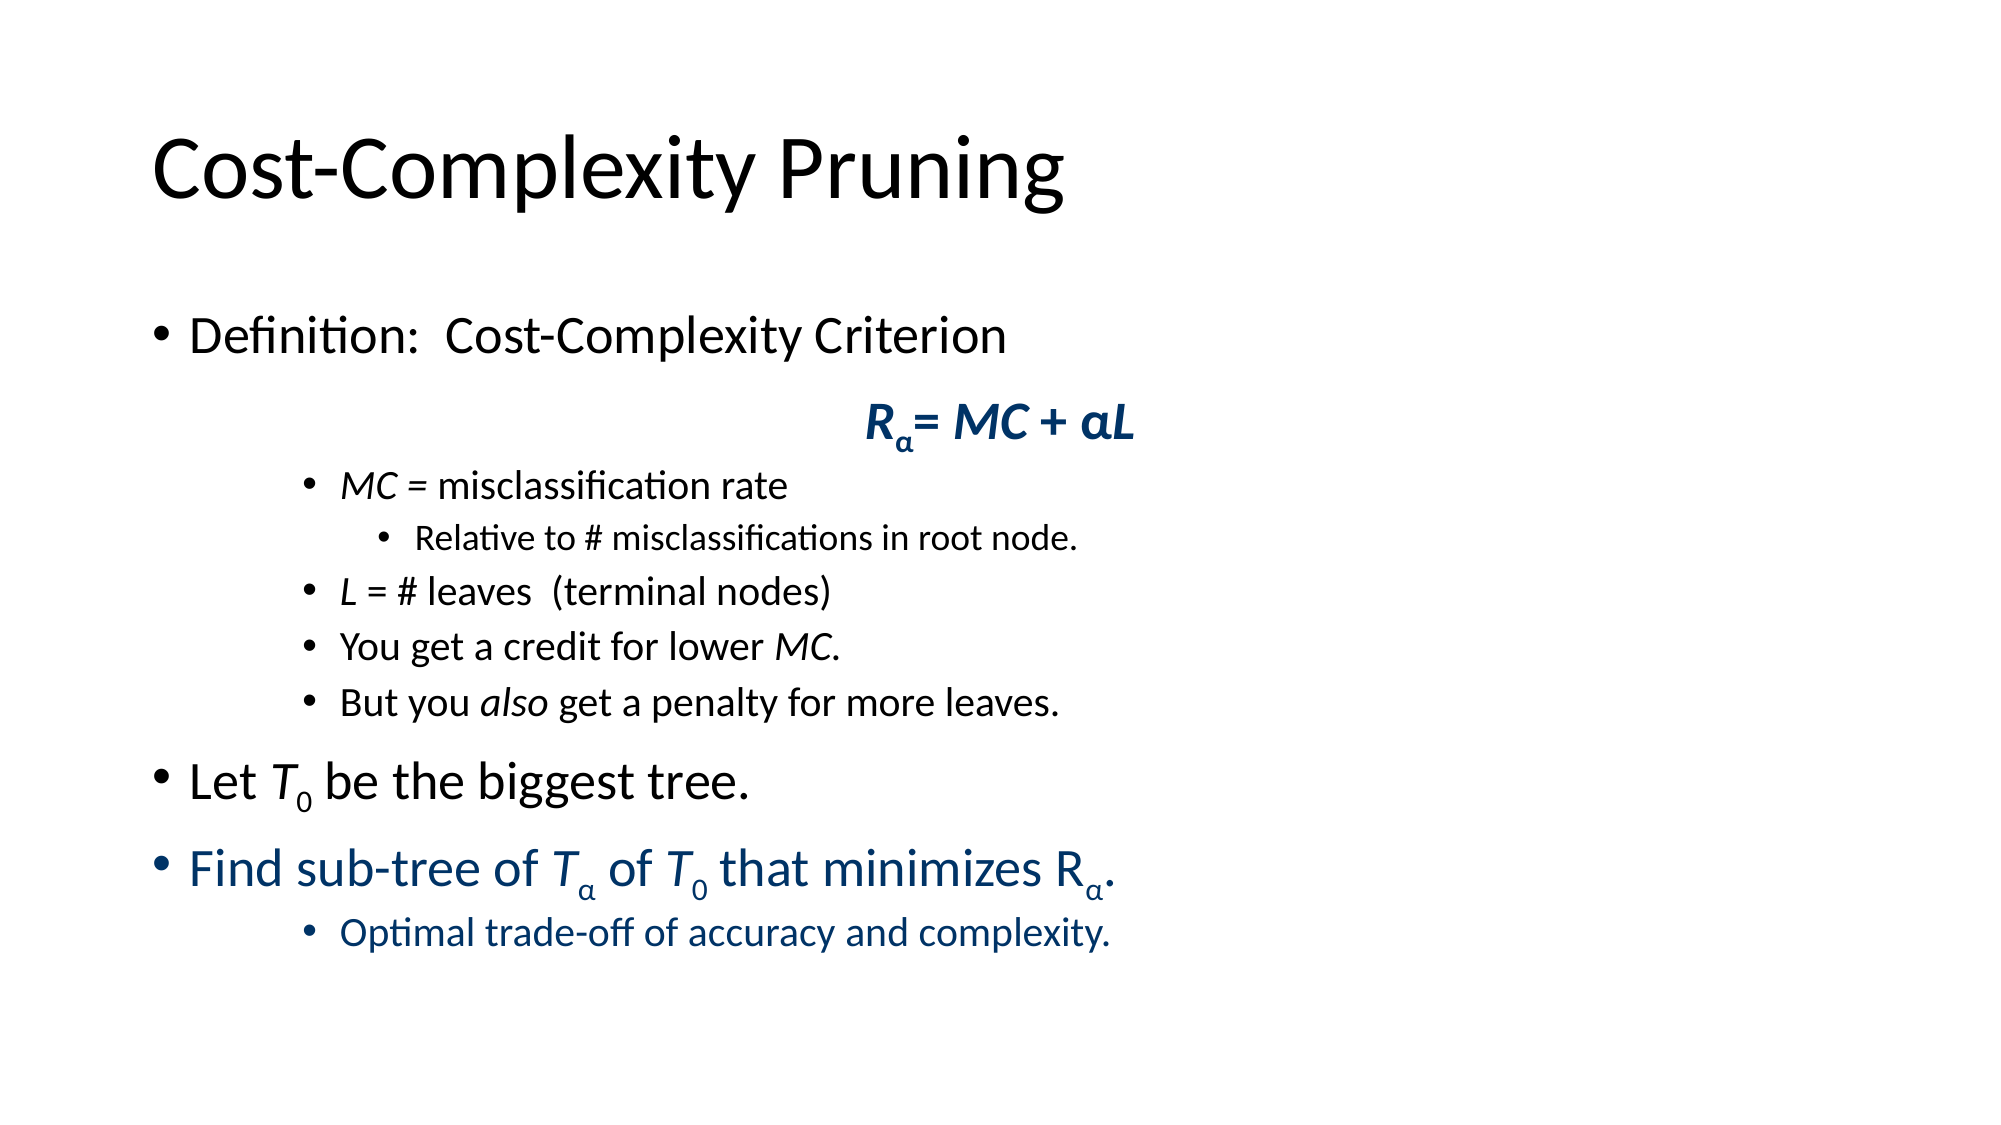

# Cost-Complexity Pruning
Definition:  Cost-Complexity Criterion
Rα= MC + αL
MC = misclassification rate
Relative to # misclassifications in root node.
L = # leaves  (terminal nodes)
You get a credit for lower MC.
But you also get a penalty for more leaves.
Let T0 be the biggest tree.
Find sub-tree of Tα of T0 that minimizes Rα.
Optimal trade-off of accuracy and complexity.